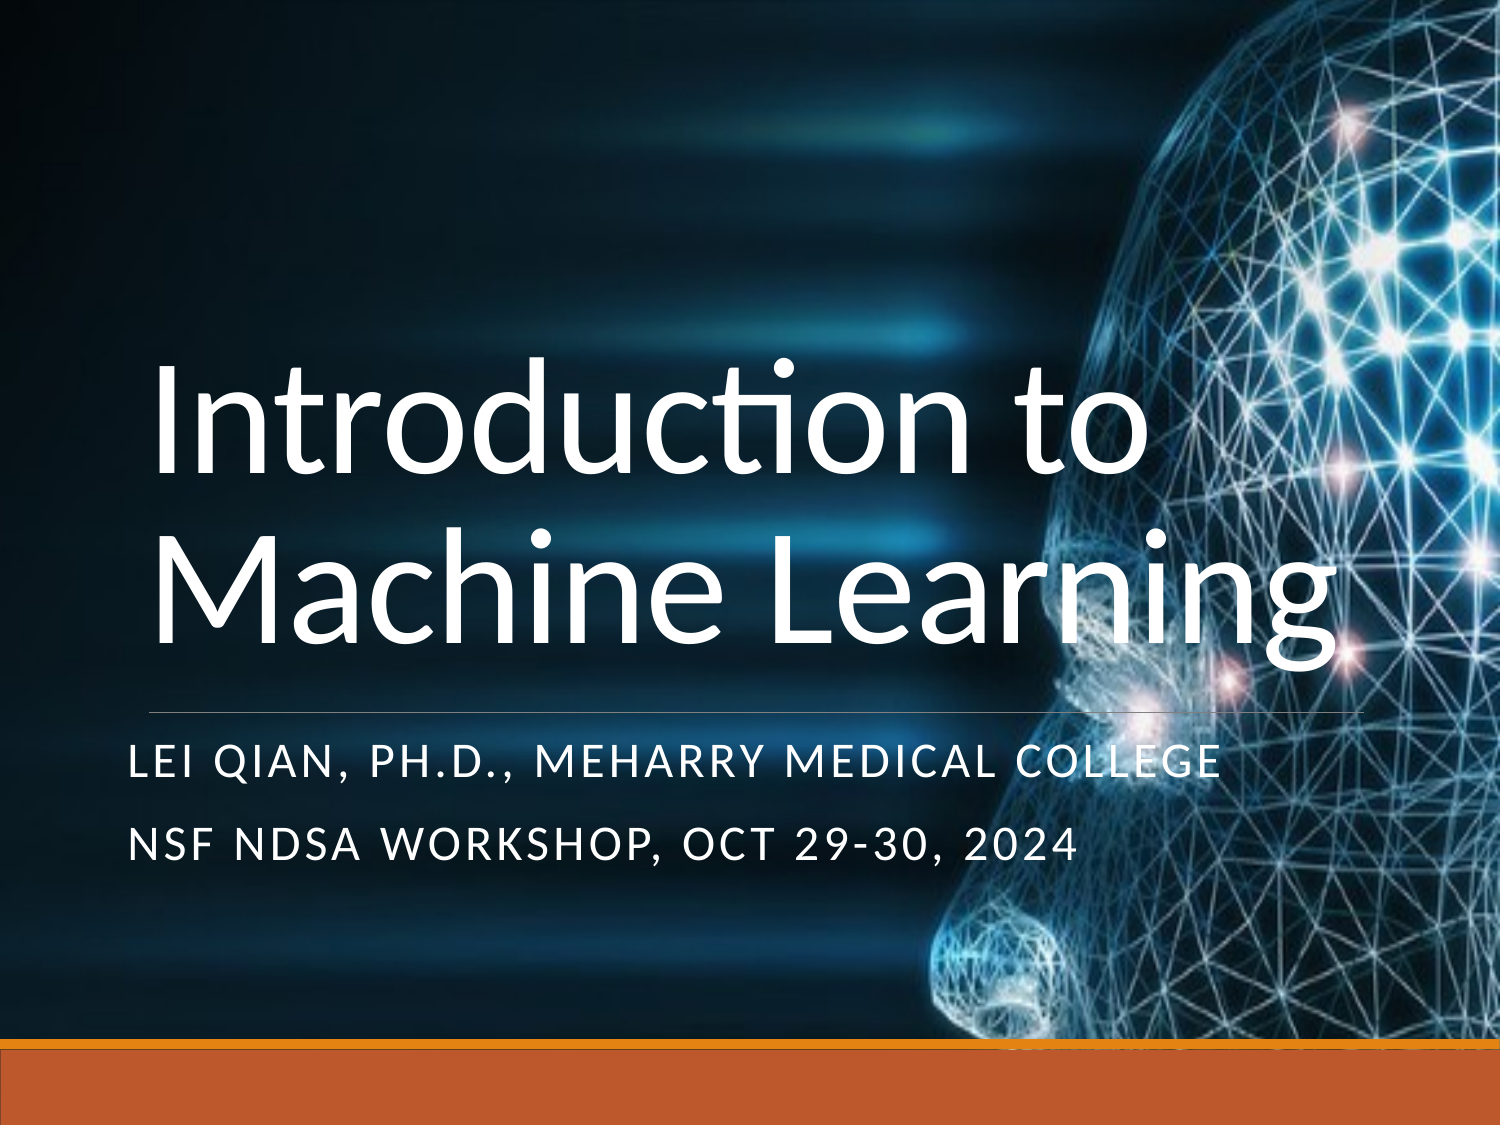

# Introduction to Machine Learning
Lei Qian, Ph.D., Meharry Medical College
NSF NDSA Workshop, Oct 29-30, 2024